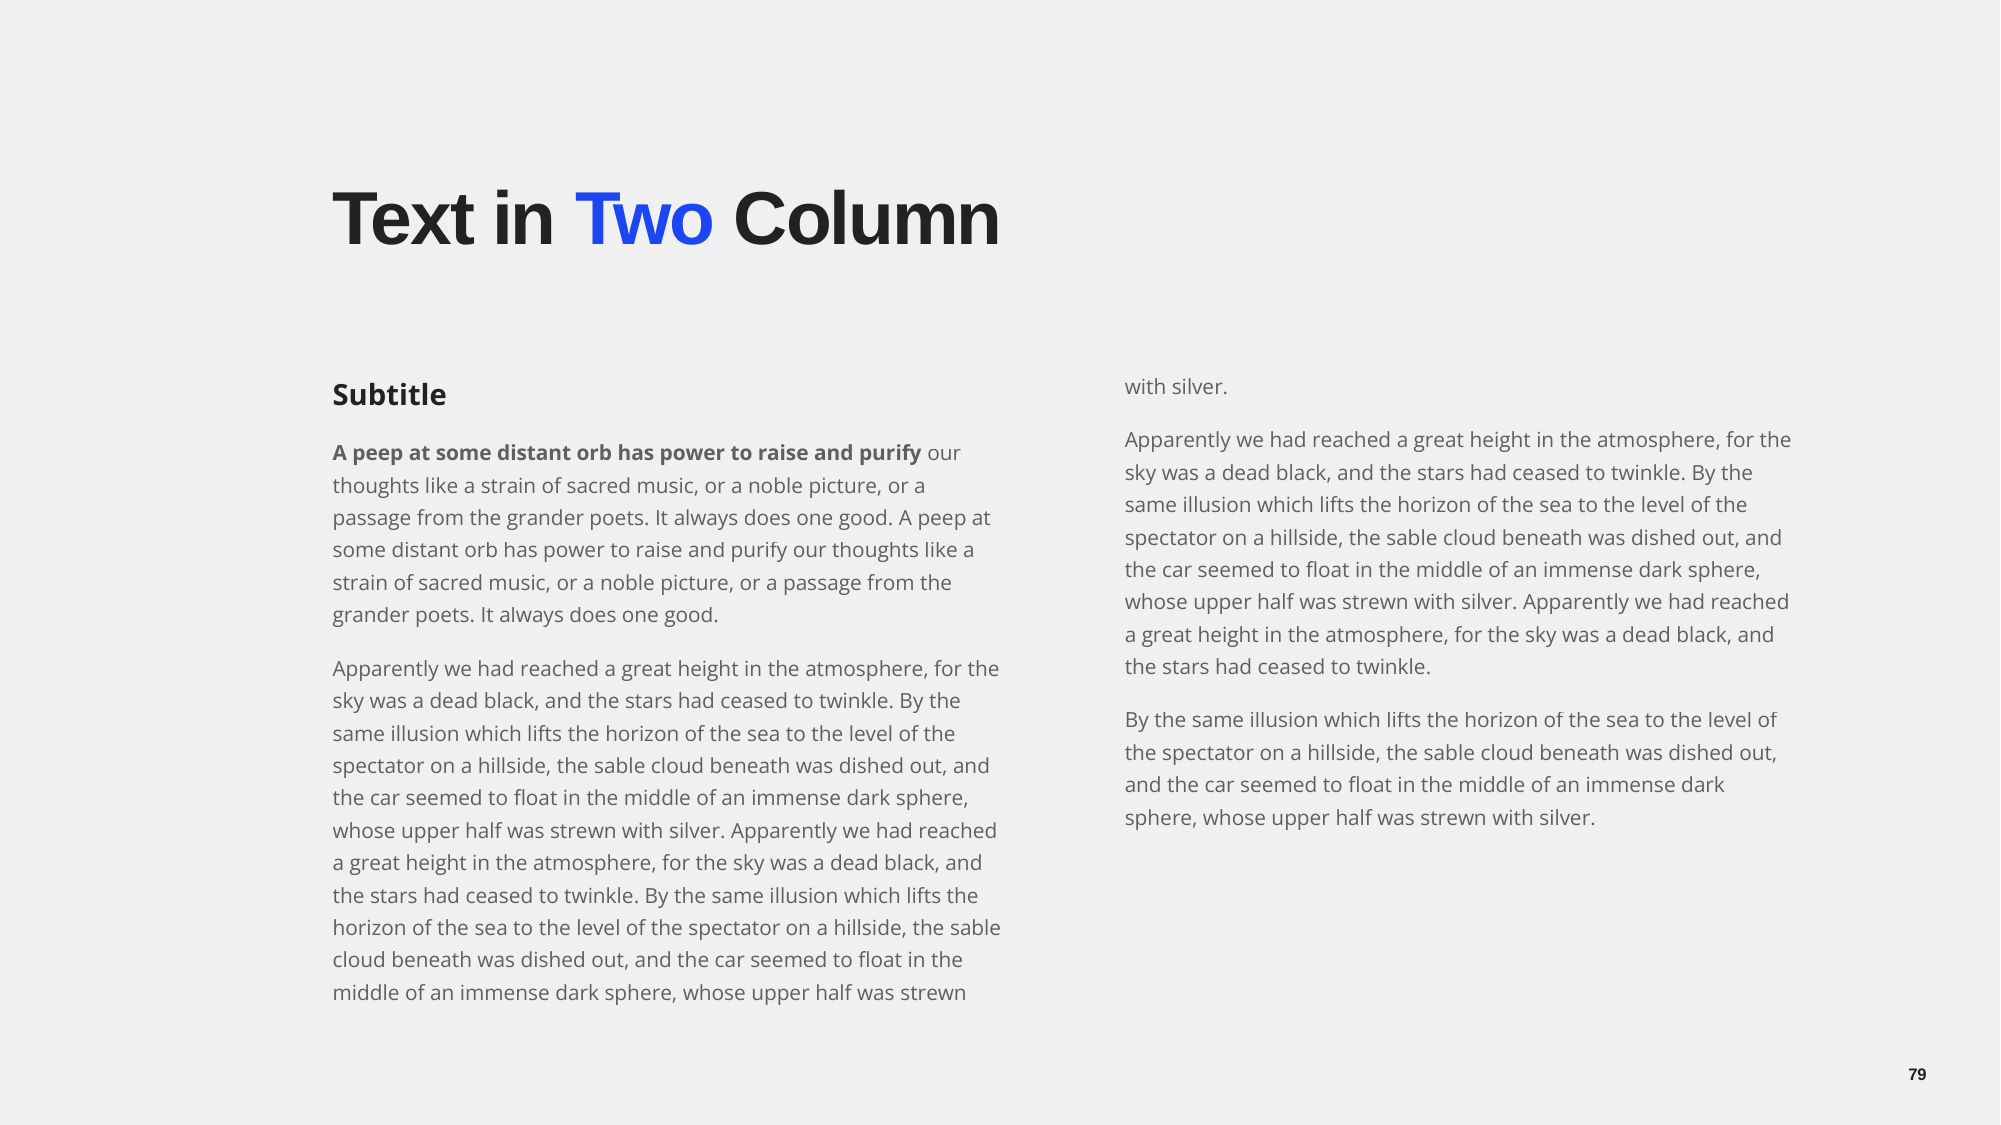

# Text in Two Column
Subtitle
A peep at some distant orb has power to raise and purify our thoughts like a strain of sacred music, or a noble picture, or a passage from the grander poets. It always does one good. A peep at some distant orb has power to raise and purify our thoughts like a strain of sacred music, or a noble picture, or a passage from the grander poets. It always does one good.
Apparently we had reached a great height in the atmosphere, for the sky was a dead black, and the stars had ceased to twinkle. By the same illusion which lifts the horizon of the sea to the level of the spectator on a hillside, the sable cloud beneath was dished out, and the car seemed to float in the middle of an immense dark sphere, whose upper half was strewn with silver. Apparently we had reached a great height in the atmosphere, for the sky was a dead black, and the stars had ceased to twinkle. By the same illusion which lifts the horizon of the sea to the level of the spectator on a hillside, the sable cloud beneath was dished out, and the car seemed to float in the middle of an immense dark sphere, whose upper half was strewn with silver.
Apparently we had reached a great height in the atmosphere, for the sky was a dead black, and the stars had ceased to twinkle. By the same illusion which lifts the horizon of the sea to the level of the spectator on a hillside, the sable cloud beneath was dished out, and the car seemed to float in the middle of an immense dark sphere, whose upper half was strewn with silver. Apparently we had reached a great height in the atmosphere, for the sky was a dead black, and the stars had ceased to twinkle.
By the same illusion which lifts the horizon of the sea to the level of the spectator on a hillside, the sable cloud beneath was dished out, and the car seemed to float in the middle of an immense dark sphere, whose upper half was strewn with silver.